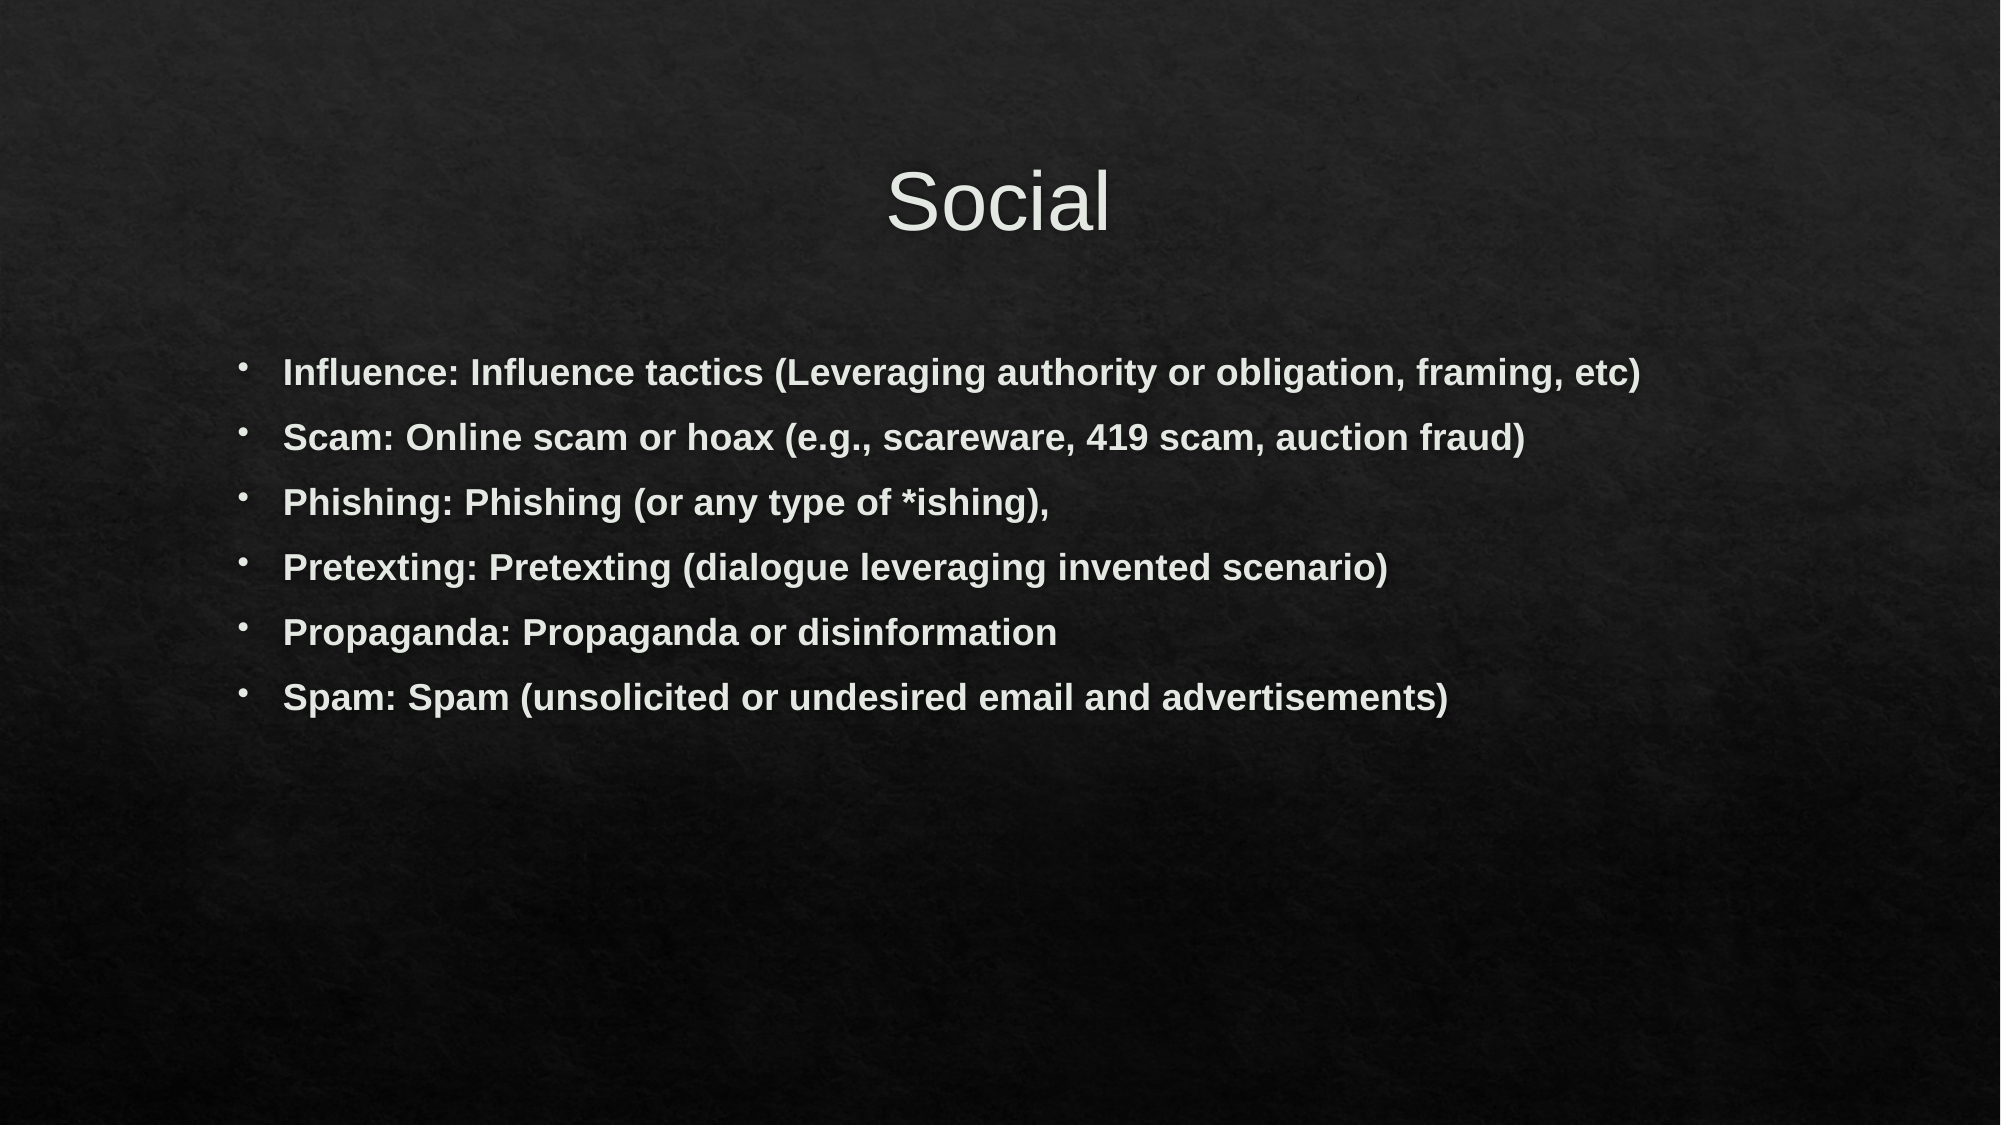

# Social
Influence: Influence tactics (Leveraging authority or obligation, framing, etc)
Scam: Online scam or hoax (e.g., scareware, 419 scam, auction fraud)
Phishing: Phishing (or any type of *ishing),
Pretexting: Pretexting (dialogue leveraging invented scenario)
Propaganda: Propaganda or disinformation
Spam: Spam (unsolicited or undesired email and advertisements)